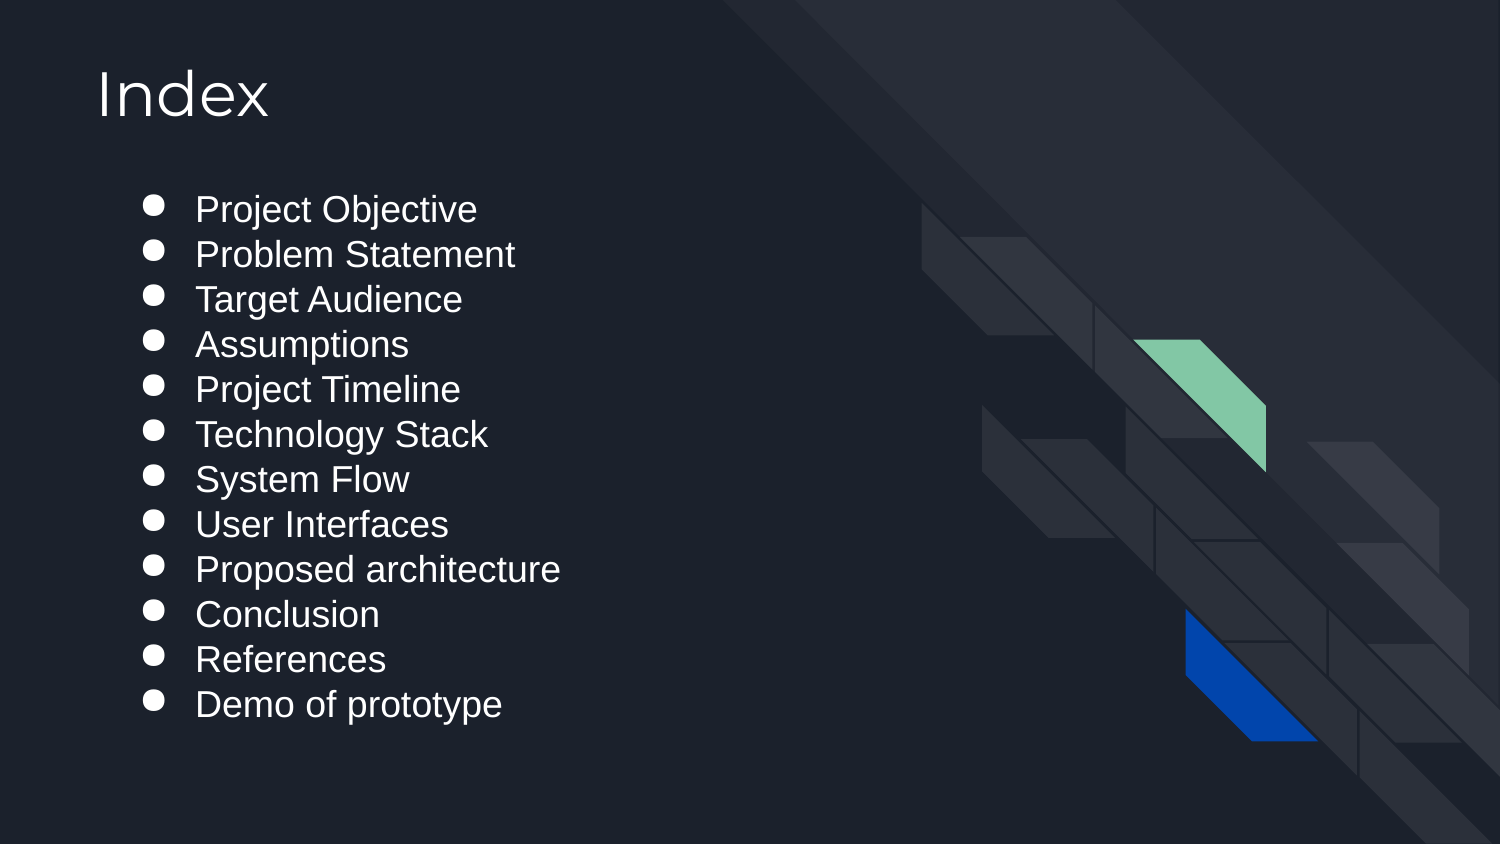

# Index
Project Objective
Problem Statement
Target Audience
Assumptions
Project Timeline
Technology Stack
System Flow
User Interfaces
Proposed architecture
Conclusion
References
Demo of prototype